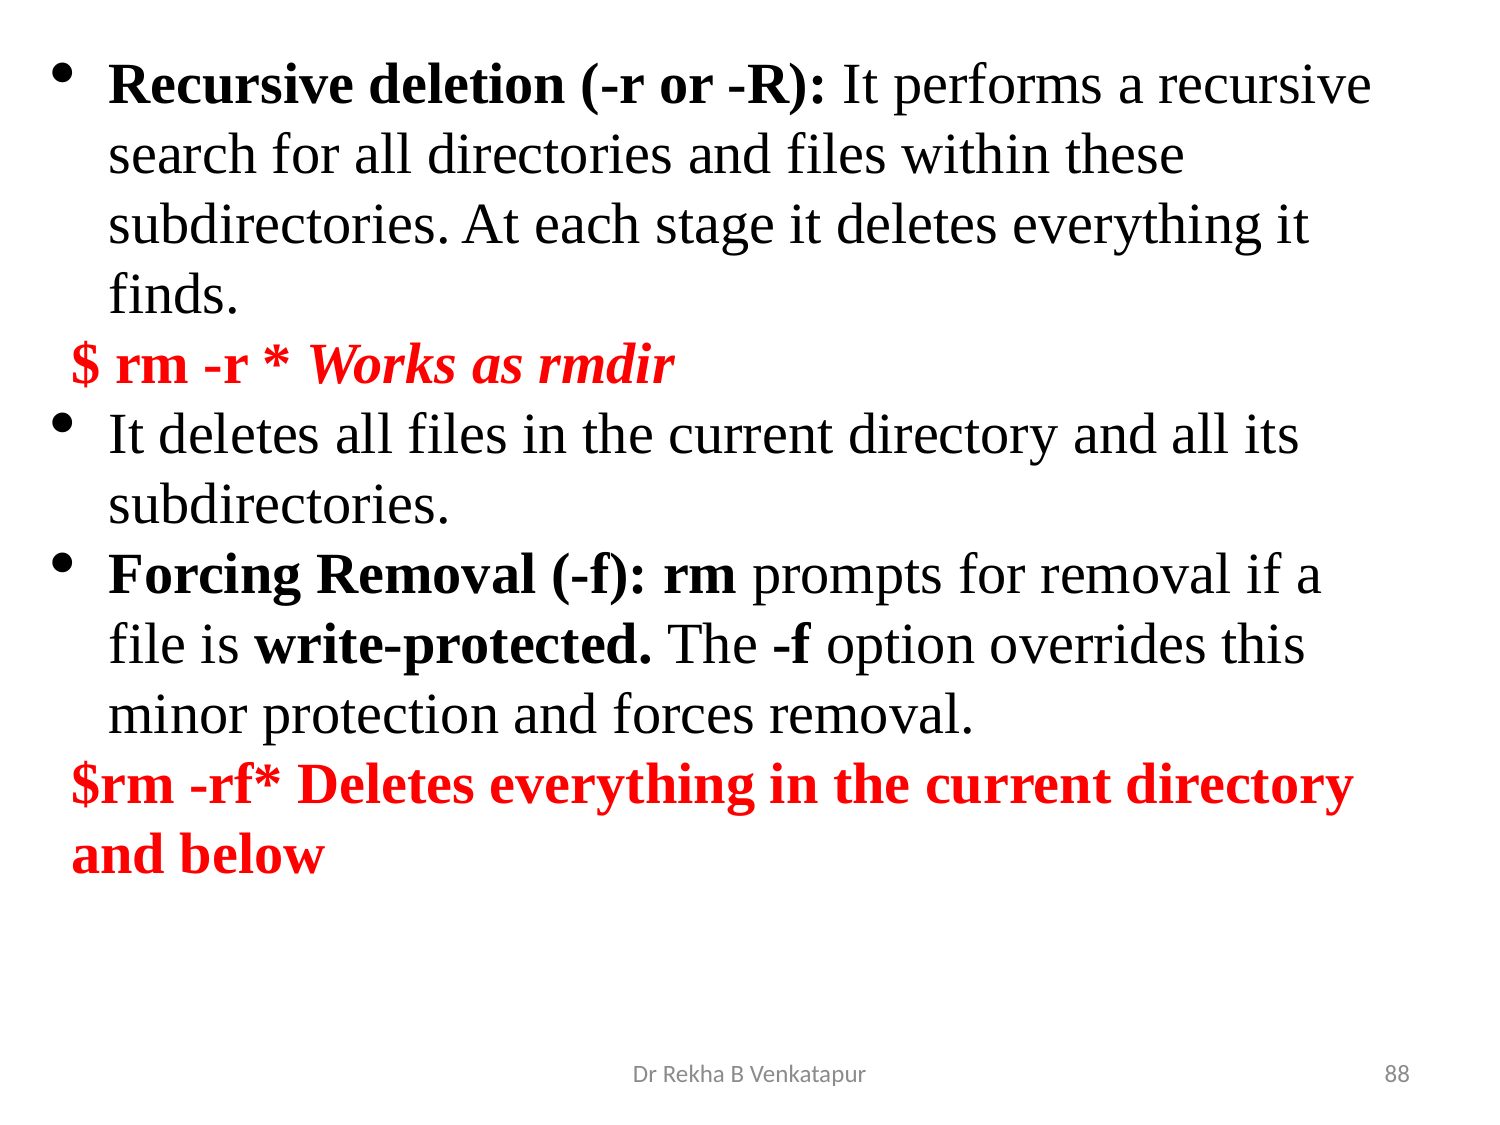

Recursive deletion (-r or -R): It performs a recursive search for all directories and files within these subdirectories. At each stage it deletes everything it finds.
$ rm -r * Works as rmdir
It deletes all files in the current directory and all its subdirectories.
Forcing Removal (-f): rm prompts for removal if a file is write-protected. The -f option overrides this minor protection and forces removal.
$rm -rf* Deletes everything in the current directory and below

Dr Rekha B Venkatapur
88